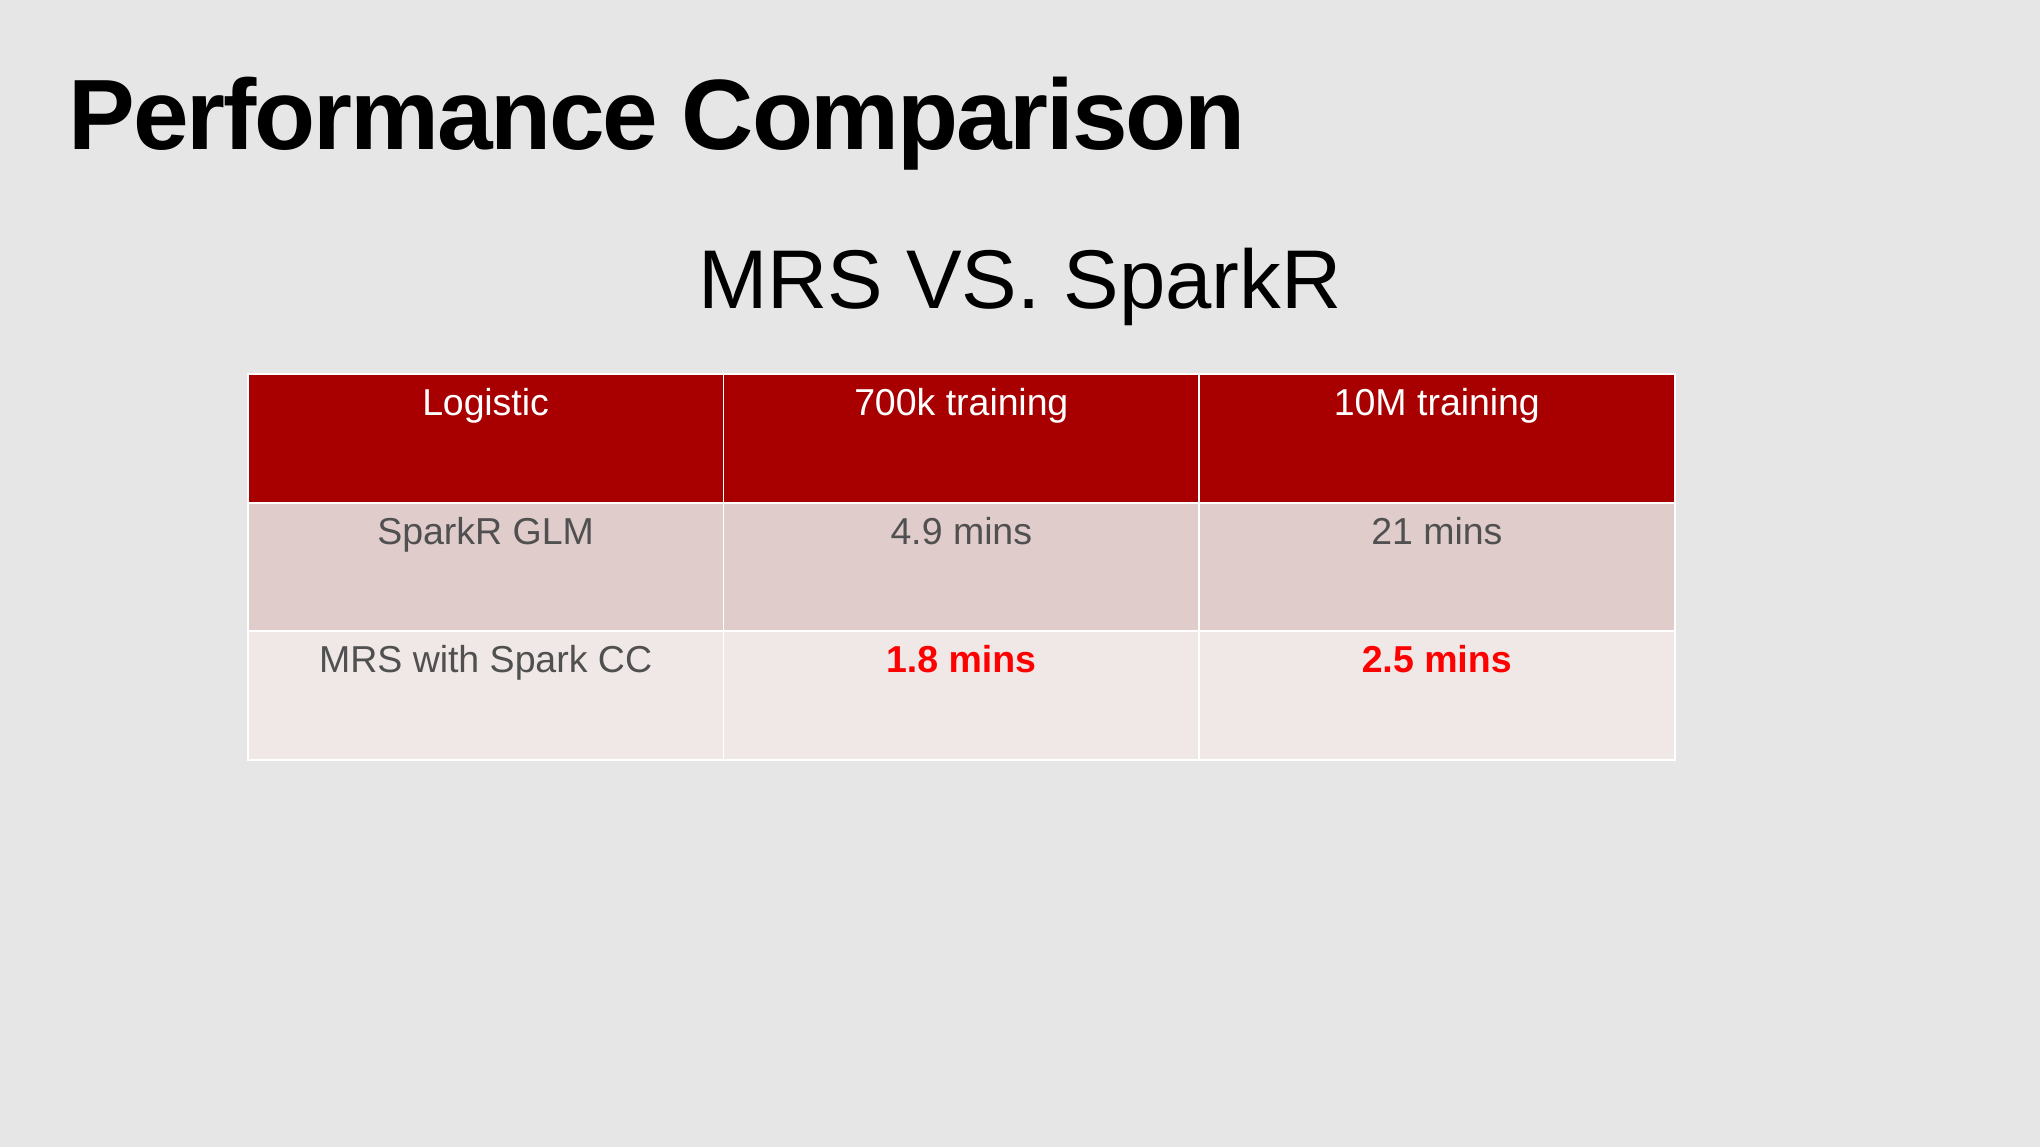

# Performance Comparison
MRS VS. SparkR
| Logistic | 700k training | 10M training |
| --- | --- | --- |
| SparkR GLM | 4.9 mins | 21 mins |
| MRS with Spark CC | 1.8 mins | 2.5 mins |